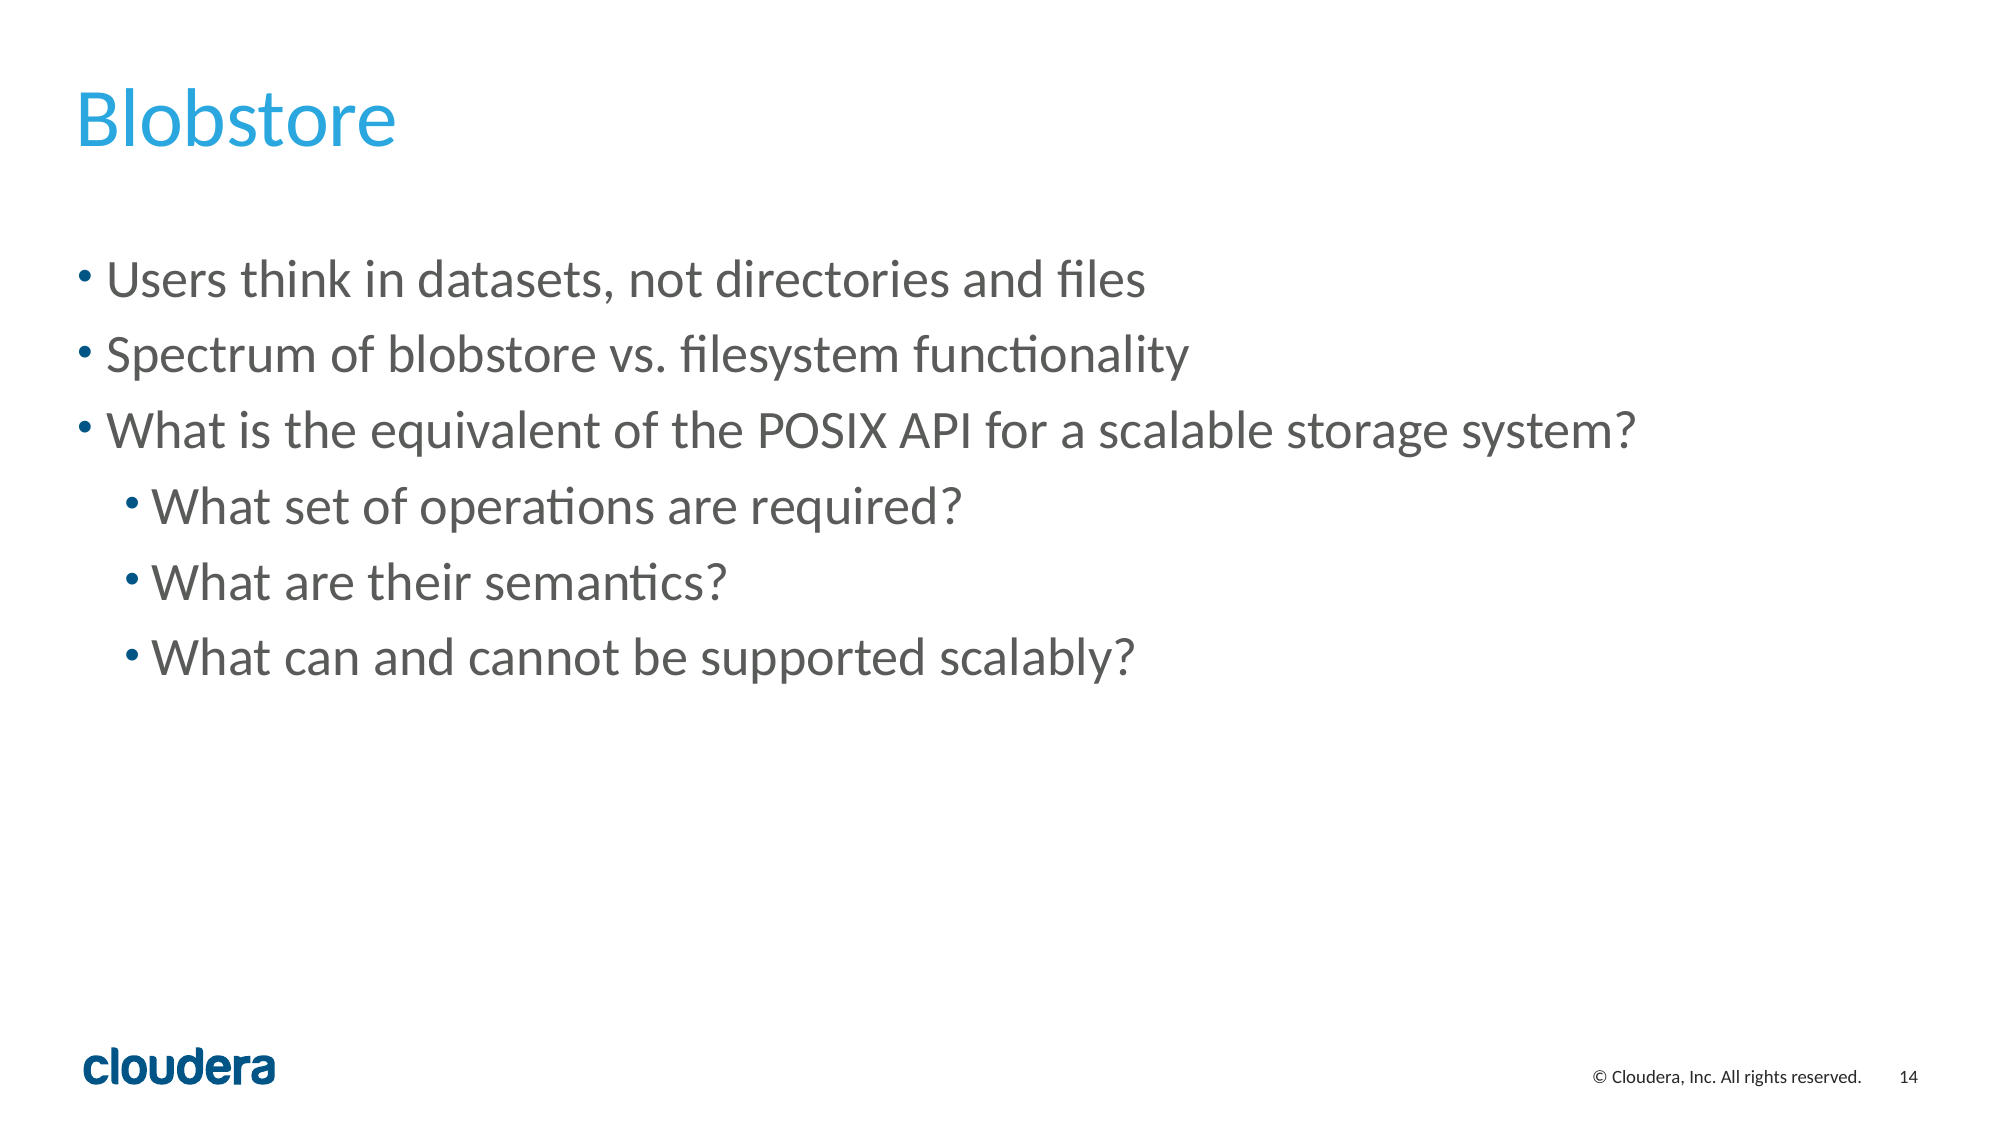

# Blobstore
Users think in datasets, not directories and files
Spectrum of blobstore vs. filesystem functionality
What is the equivalent of the POSIX API for a scalable storage system?
What set of operations are required?
What are their semantics?
What can and cannot be supported scalably?